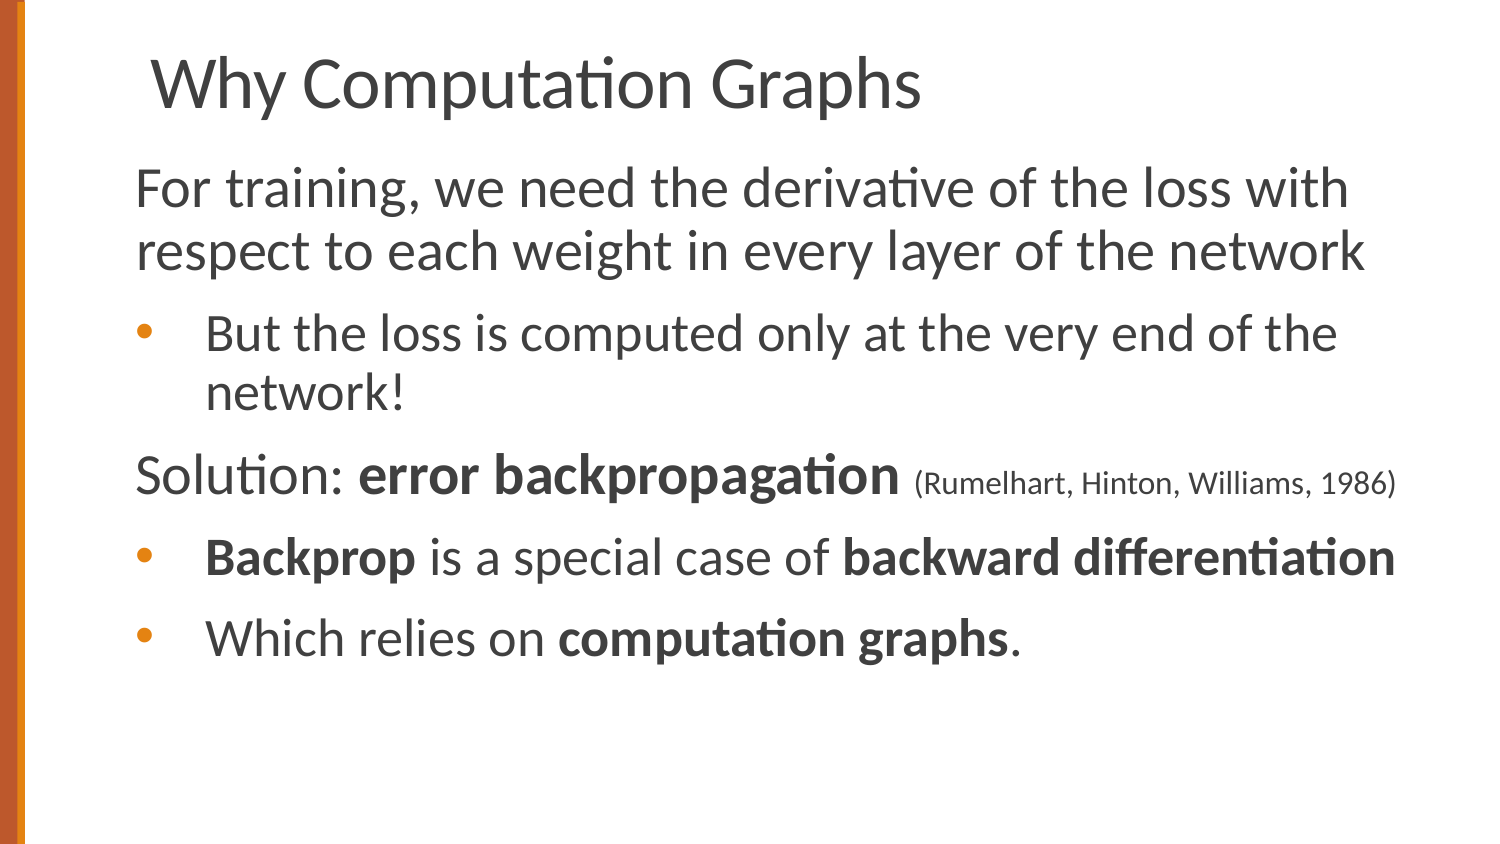

# Why Computation Graphs
For training, we need the derivative of the loss with respect to each weight in every layer of the network
But the loss is computed only at the very end of the network!
Solution: error backpropagation (Rumelhart, Hinton, Williams, 1986)
Backprop is a special case of backward differentiation
Which relies on computation graphs.
51